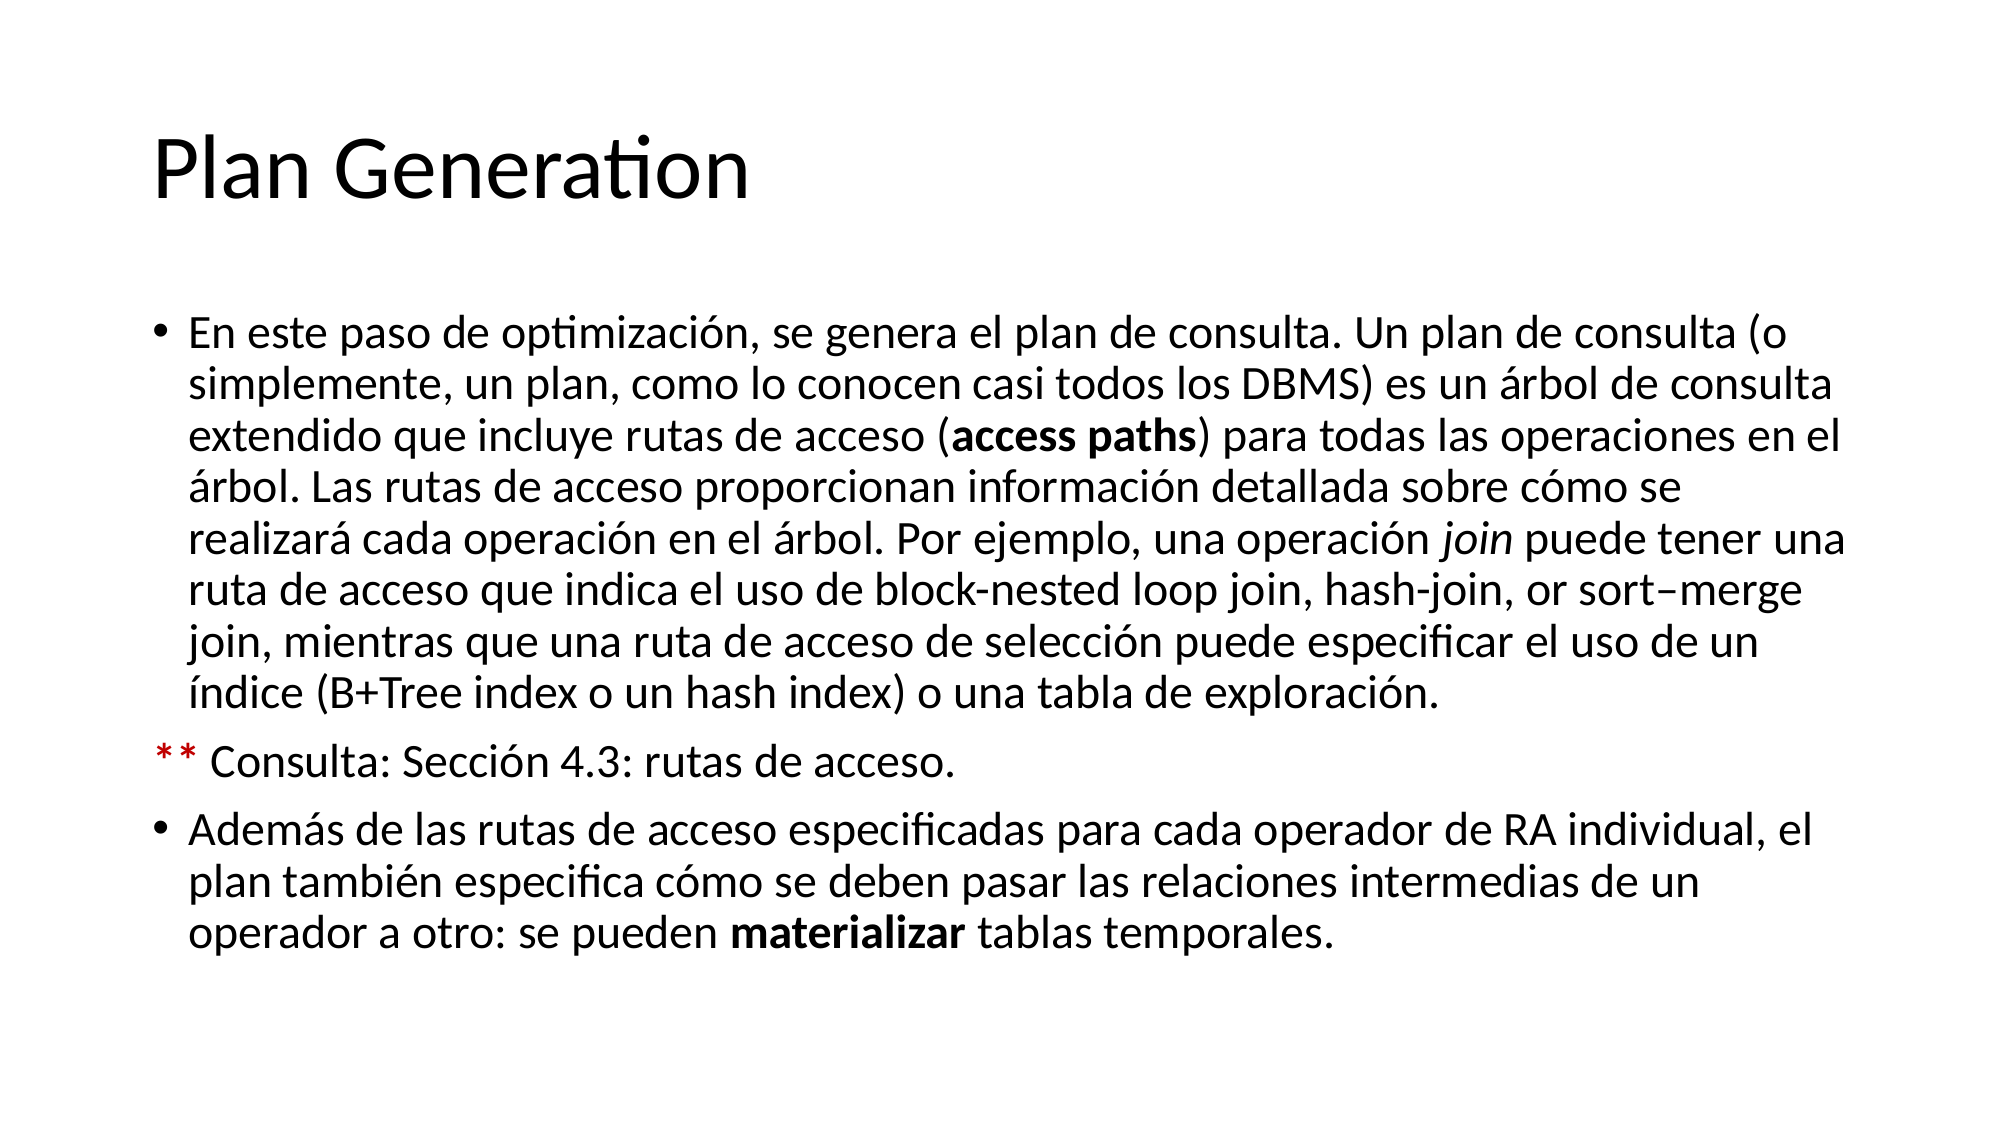

# Plan Generation
En este paso de optimización, se genera el plan de consulta. Un plan de consulta (o simplemente, un plan, como lo conocen casi todos los DBMS) es un árbol de consulta extendido que incluye rutas de acceso (access paths) para todas las operaciones en el árbol. Las rutas de acceso proporcionan información detallada sobre cómo se realizará cada operación en el árbol. Por ejemplo, una operación join puede tener una ruta de acceso que indica el uso de block-nested loop join, hash-join, or sort–merge join, mientras que una ruta de acceso de selección puede especificar el uso de un índice (B+Tree index o un hash index) o una tabla de exploración.
** Consulta: Sección 4.3: rutas de acceso.
Además de las rutas de acceso especificadas para cada operador de RA individual, el plan también especifica cómo se deben pasar las relaciones intermedias de un operador a otro: se pueden materializar tablas temporales.